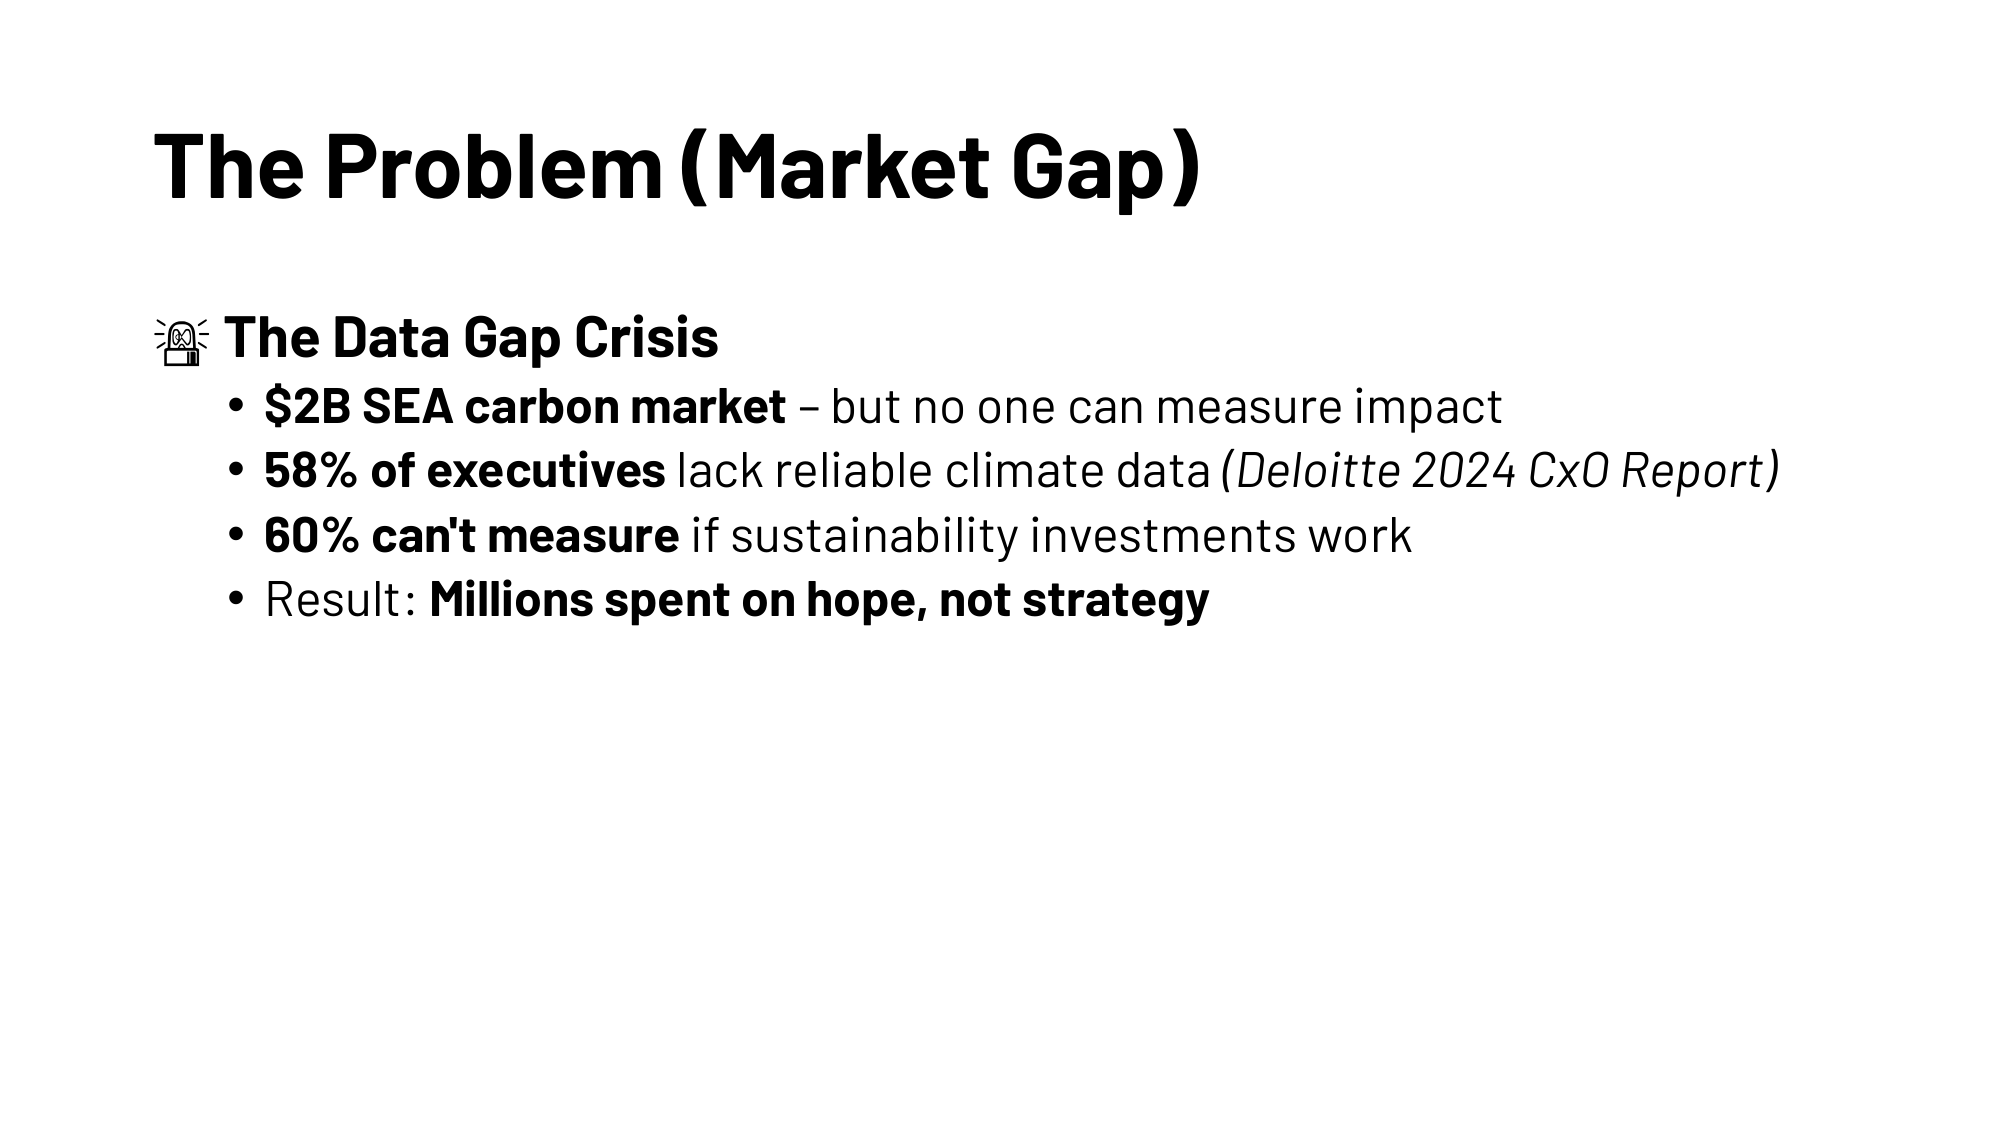

# The Problem (Market Gap)
🚨 The Data Gap Crisis
$2B SEA carbon market – but no one can measure impact
58% of executives lack reliable climate data (Deloitte 2024 CxO Report)
60% can't measure if sustainability investments work
Result: Millions spent on hope, not strategy